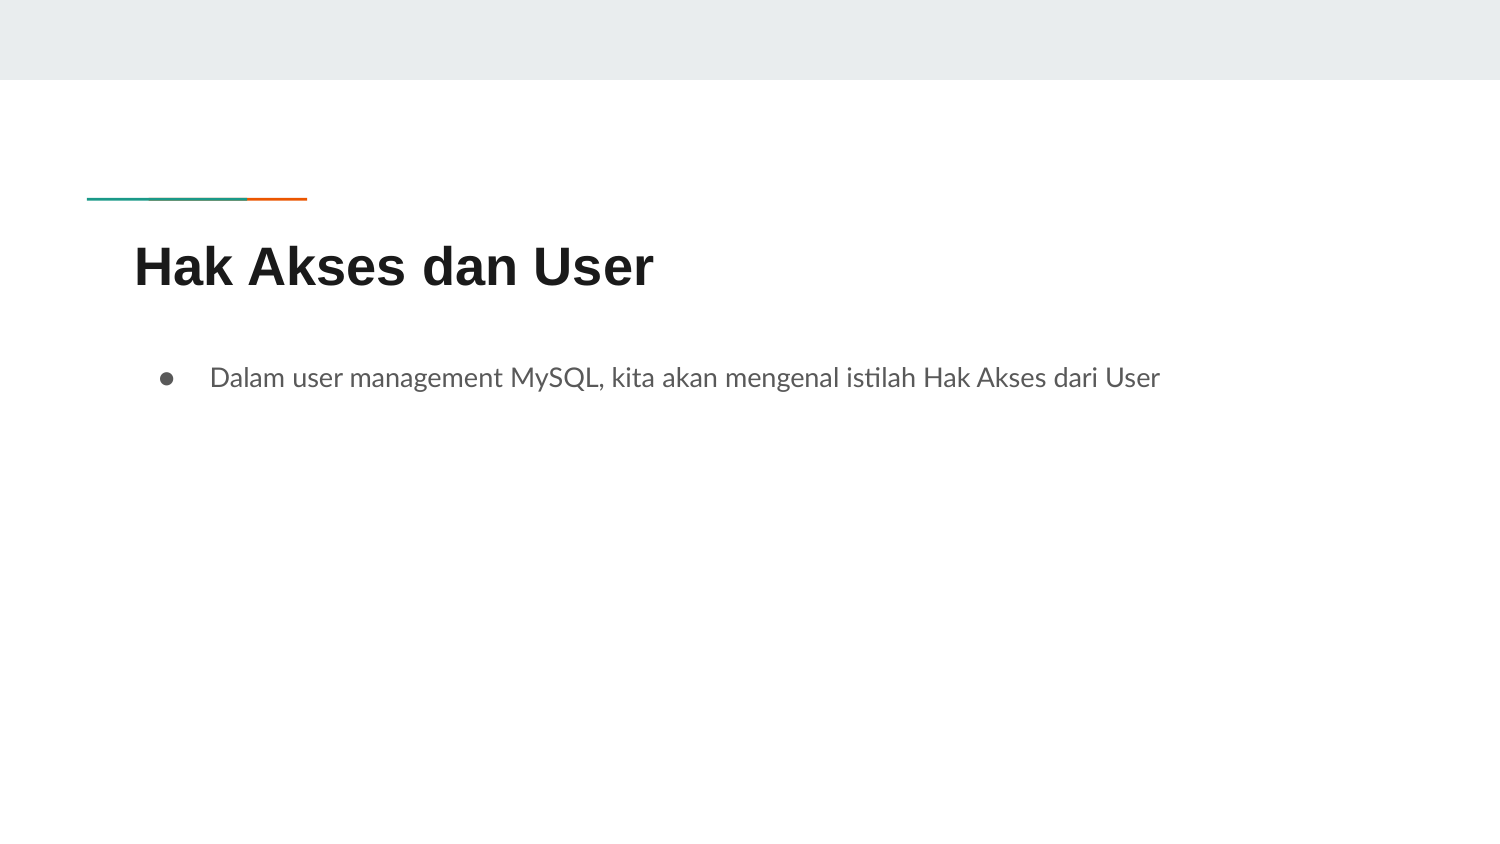

# Hak Akses dan User
Dalam user management MySQL, kita akan mengenal istilah Hak Akses dari User